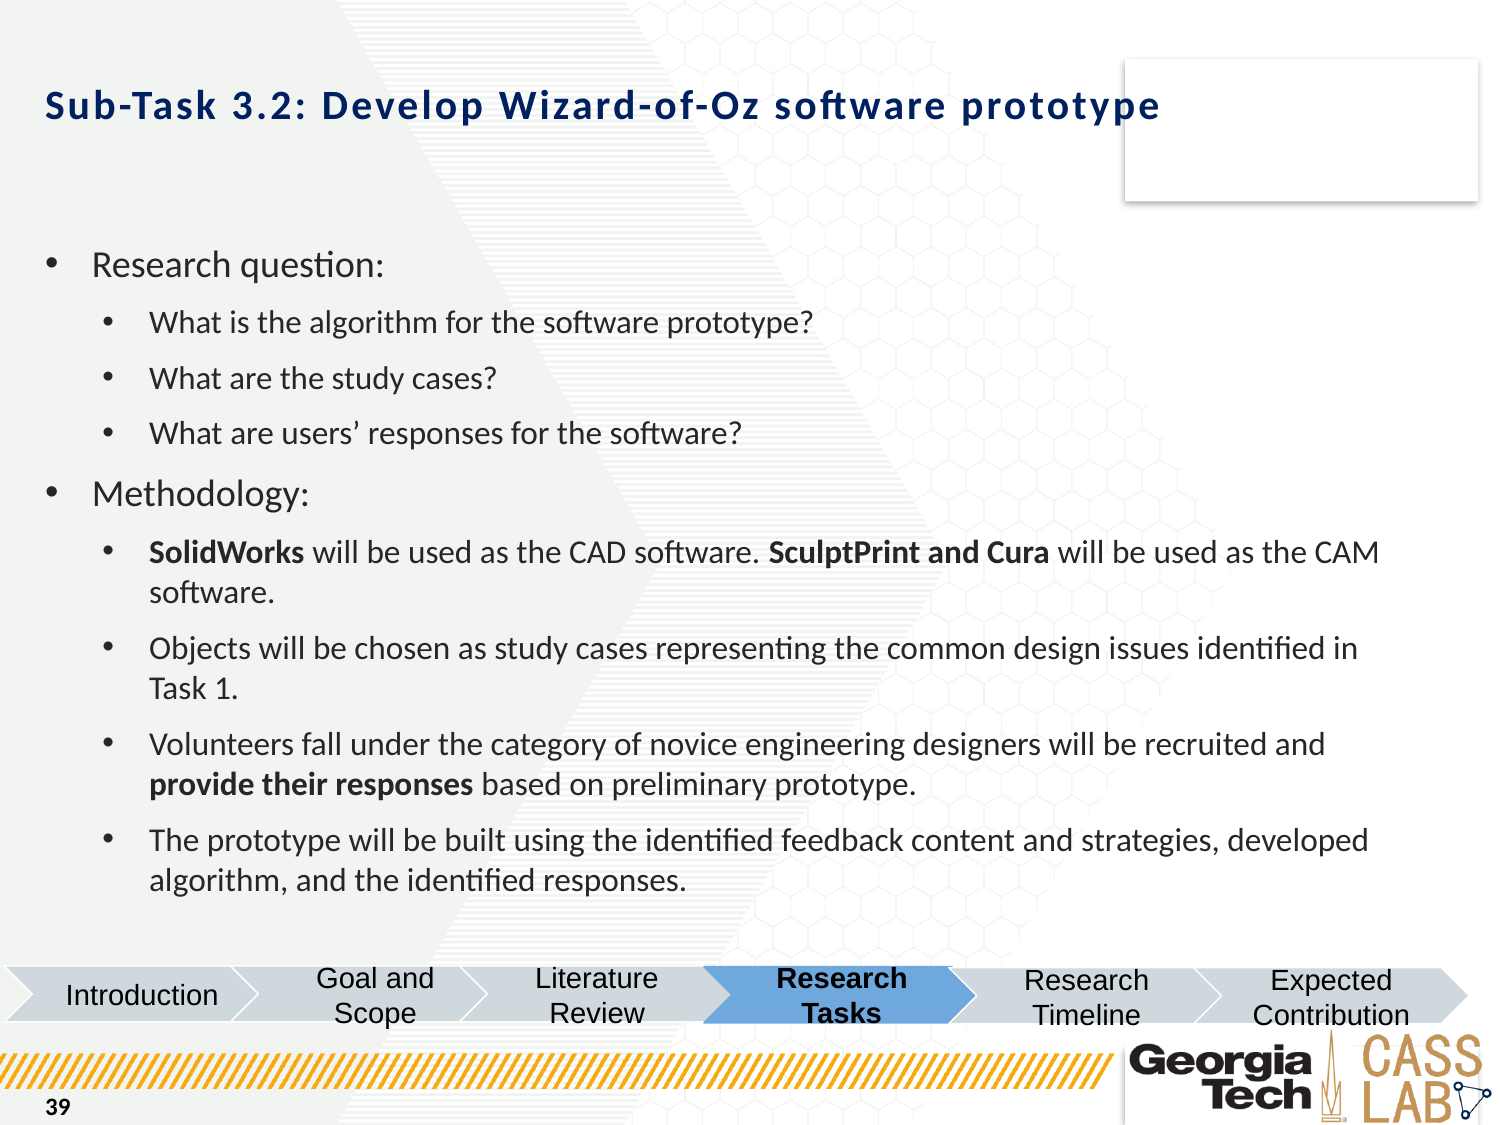

# Sub-Task 3.2: Develop Wizard-of-Oz software prototype
Research question:
What is the algorithm for the software prototype?
What are the study cases?
What are users’ responses for the software?
Methodology:
SolidWorks will be used as the CAD software. SculptPrint and Cura will be used as the CAM software.
Objects will be chosen as study cases representing the common design issues identified in Task 1.
Volunteers fall under the category of novice engineering designers will be recruited and provide their responses based on preliminary prototype.
The prototype will be built using the identified feedback content and strategies, developed algorithm, and the identified responses.

Introduction
Goal and Scope
Literature Review
Research Tasks
Research Timeline
Expected Contribution